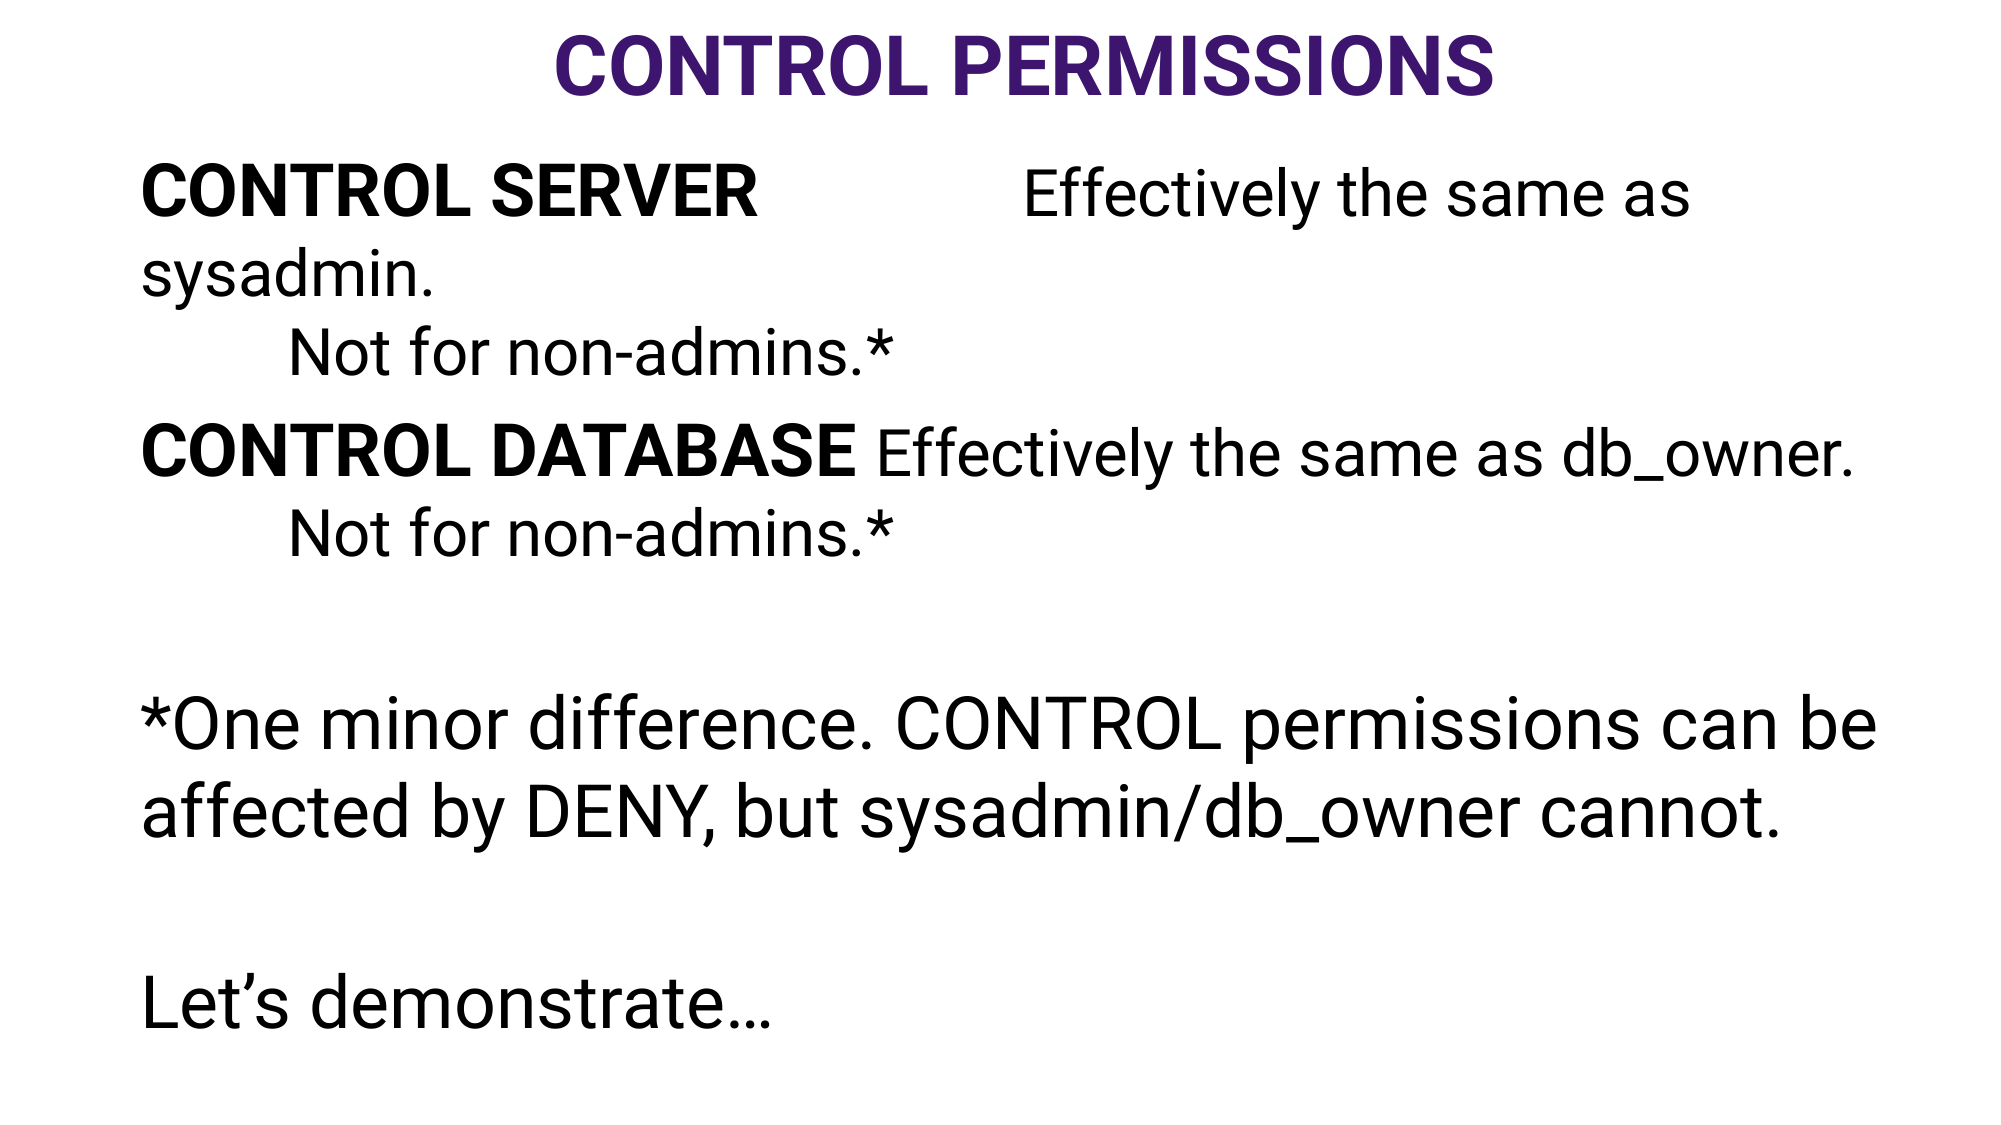

# CONTROL permissions
CONTROL SERVER			Effectively the same as sysadmin.
											Not for non-admins.*
CONTROL DATABASE	Effectively the same as db_owner.
											Not for non-admins.*

*One minor difference. CONTROL permissions can be affected by DENY, but sysadmin/db_owner cannot.
Let’s demonstrate…